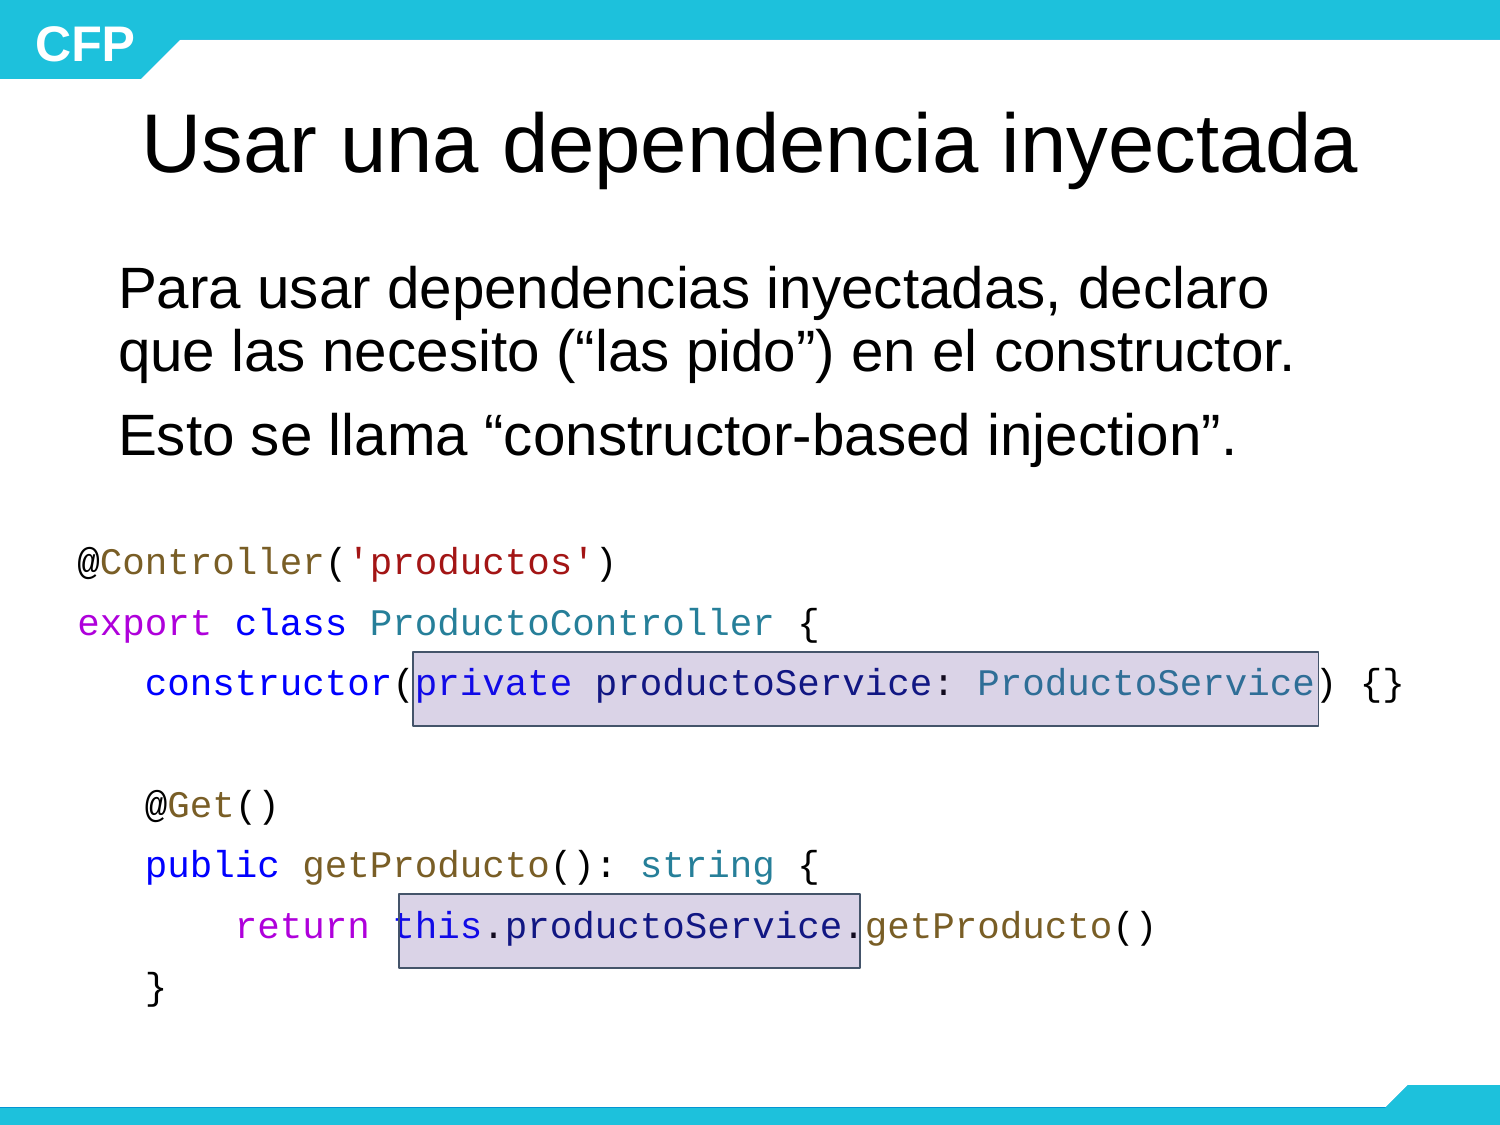

# Usar una dependencia inyectada
Para usar dependencias inyectadas, declaro que las necesito (“las pido”) en el constructor.
Esto se llama “constructor-based injection”.

@Controller('productos')
export class ProductoController {
   constructor(private productoService: ProductoService) {}

   @Get()
   public getProducto(): string {
       return this.productoService.getProducto()
   }